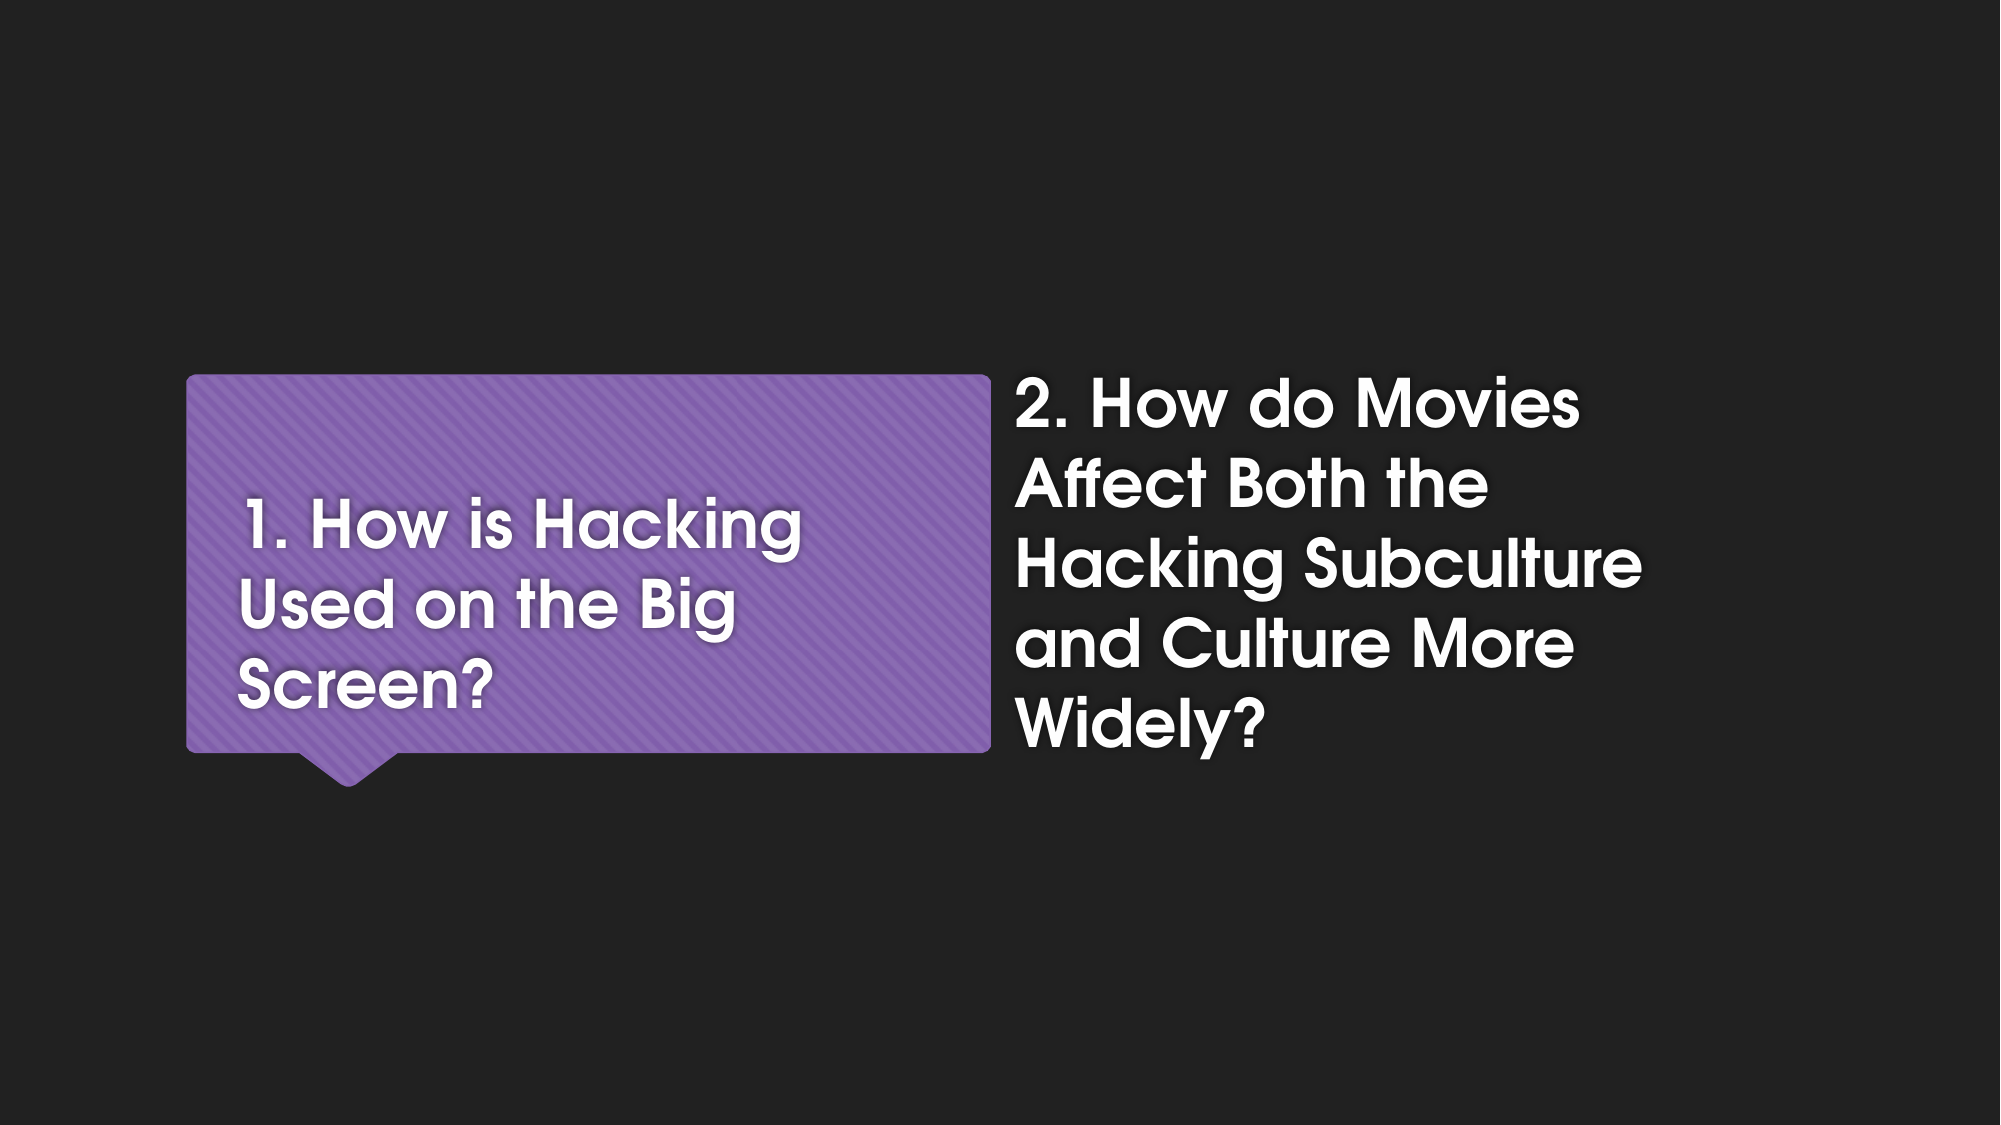

2. How do Movies Affect Both the Hacking Subculture and Culture More Widely?
# 1. How is Hacking Used on the Big Screen?